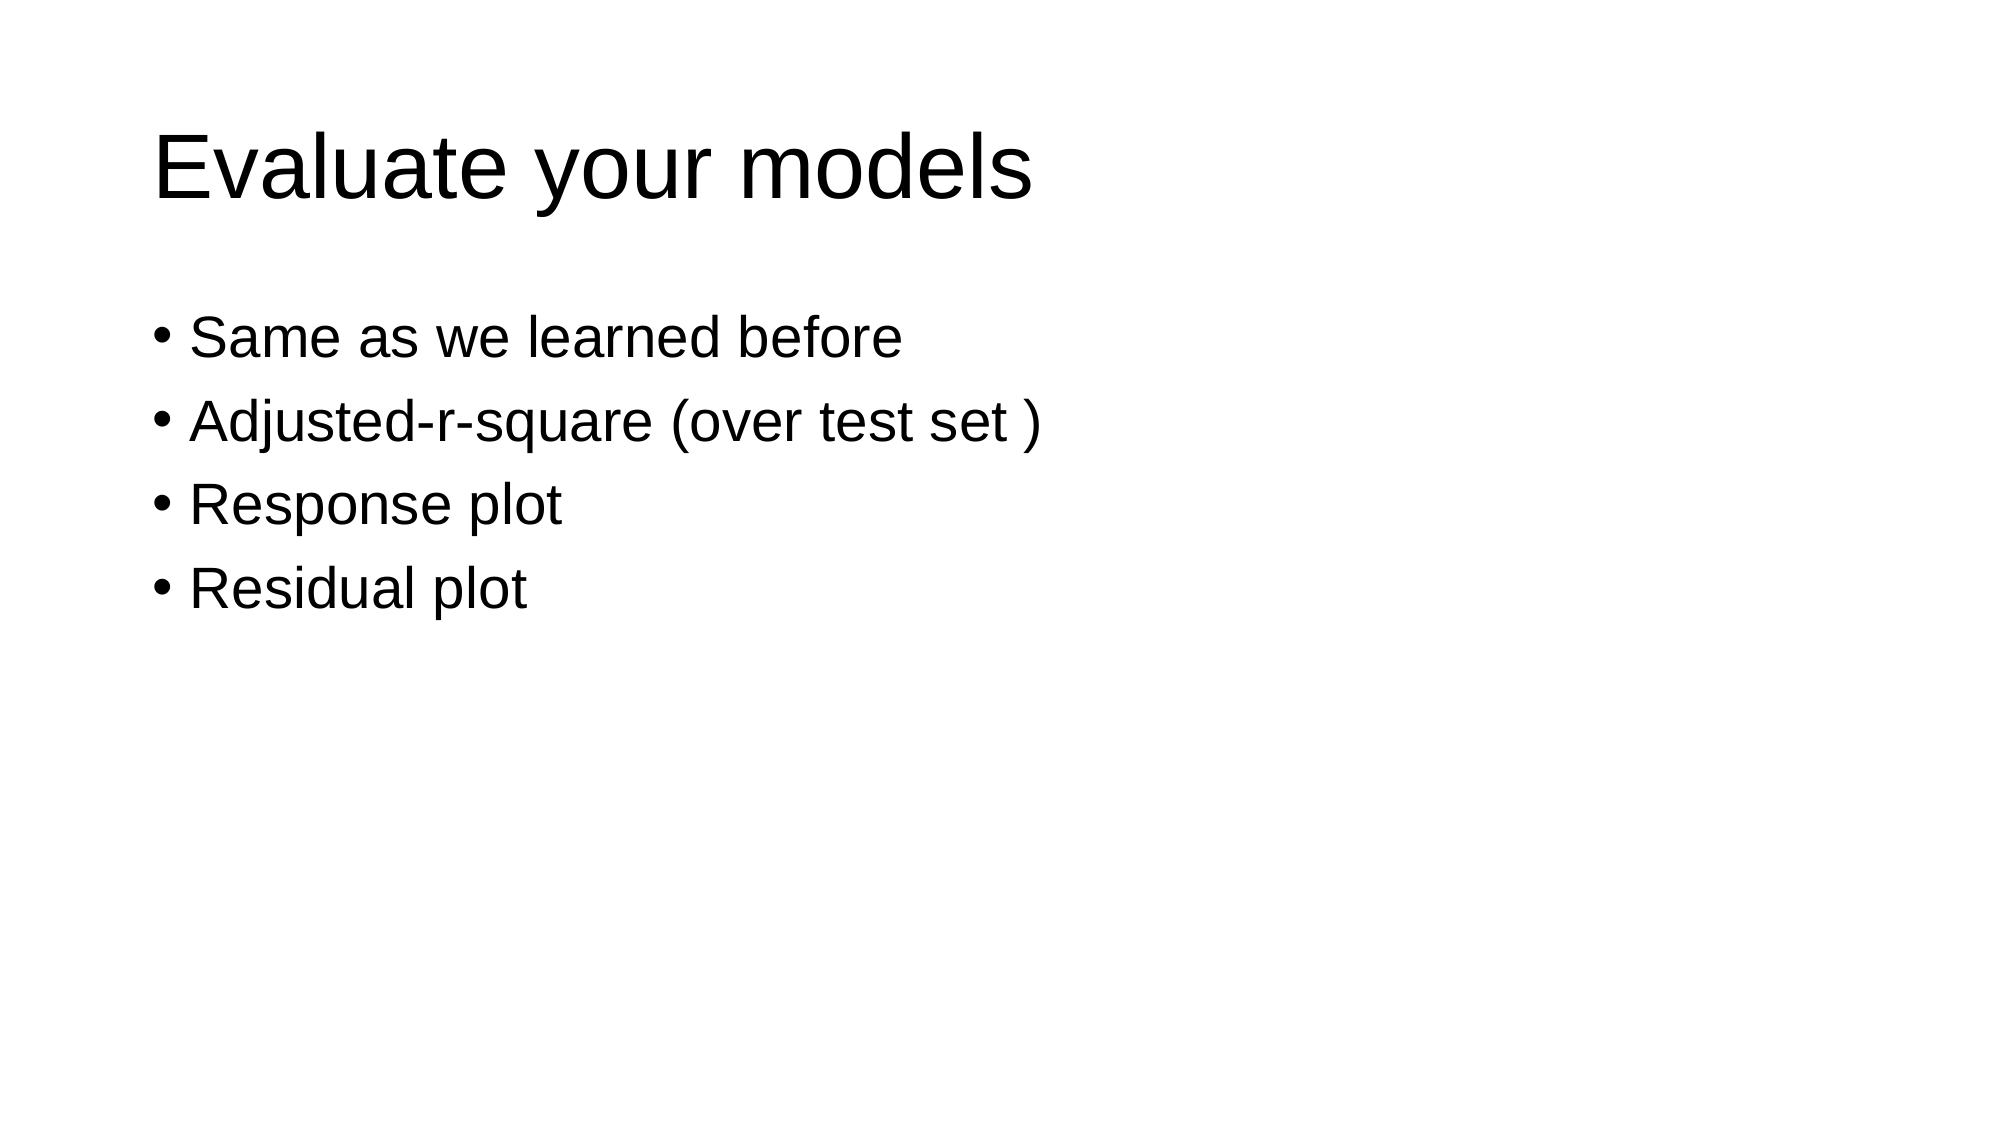

# Evaluate your models
Same as we learned before
Adjusted-r-square (over test set )
Response plot
Residual plot